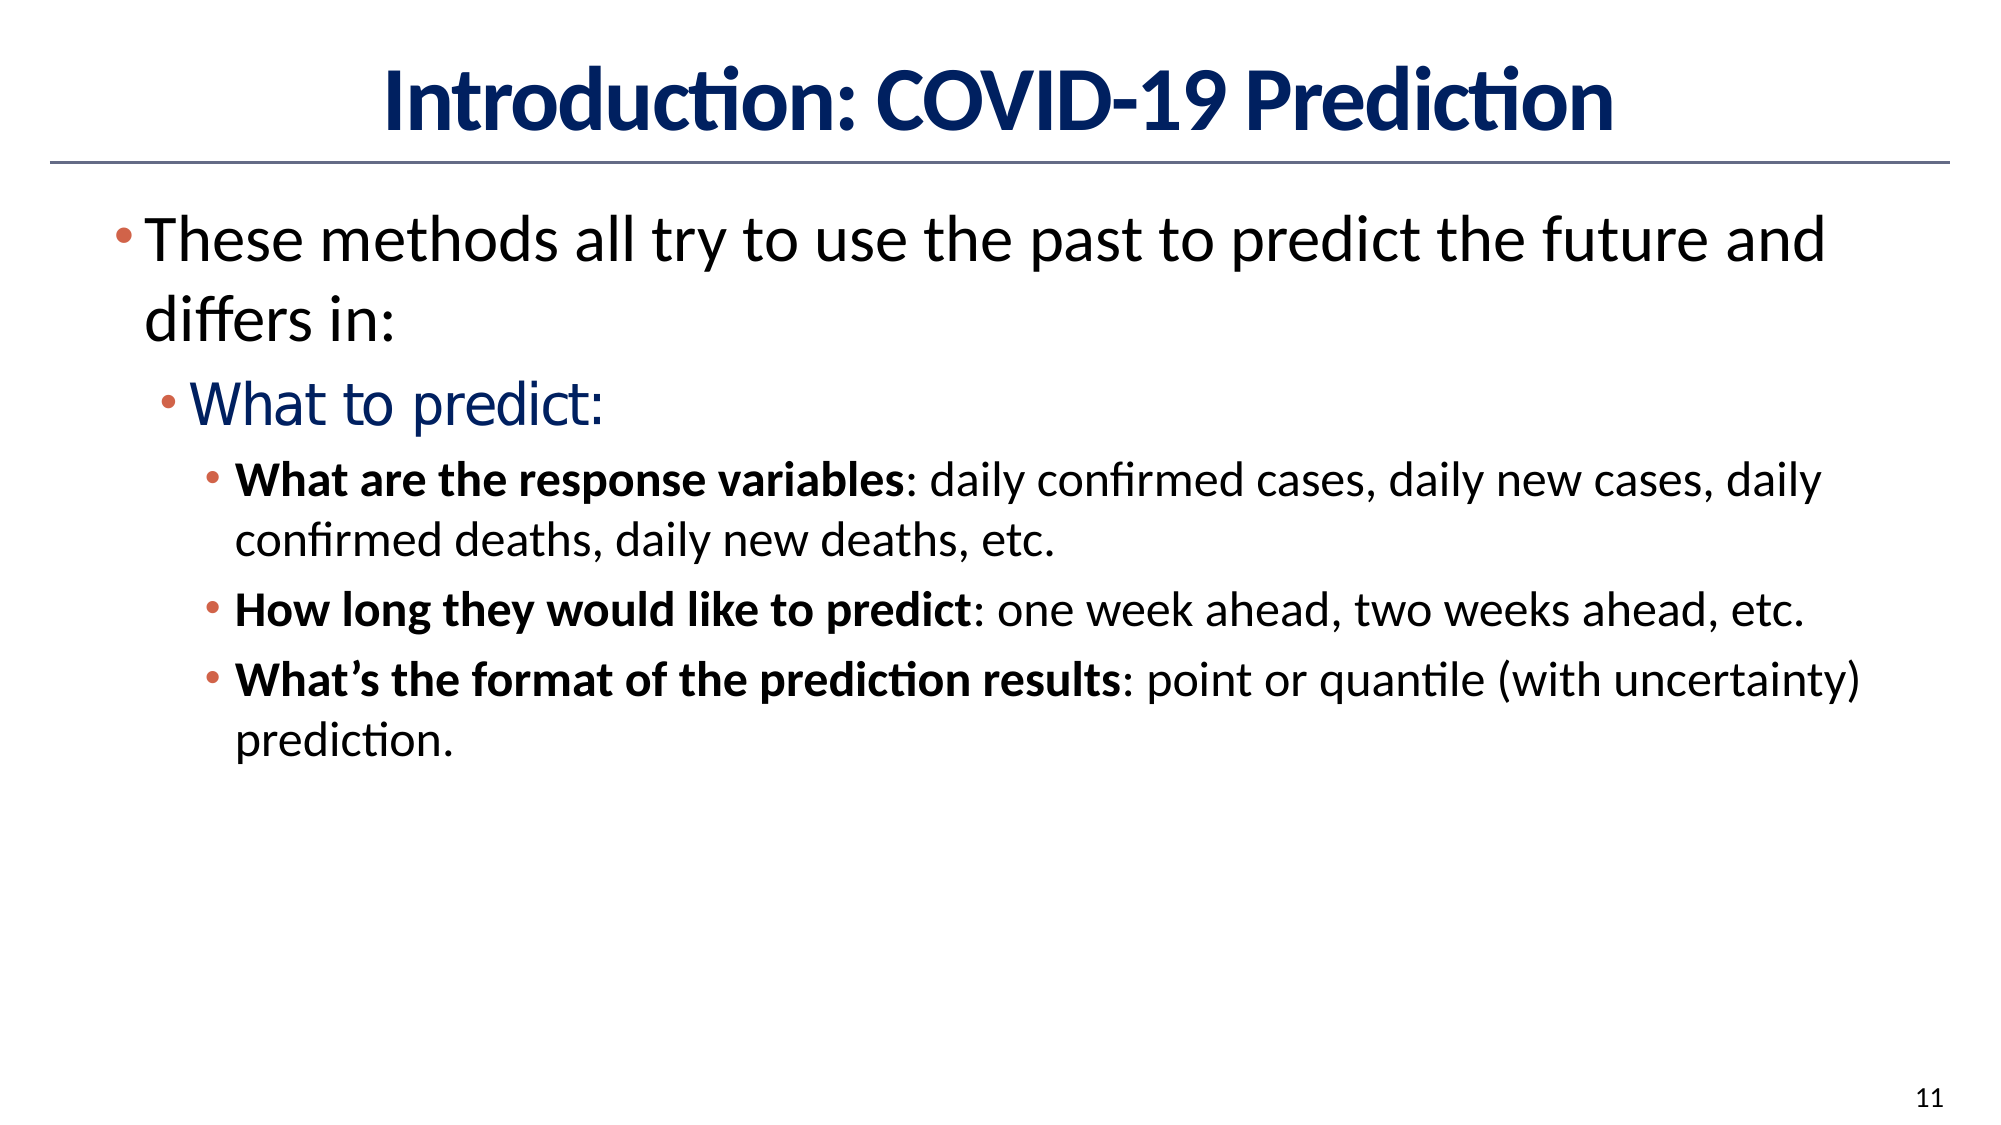

# Introduction: COVID-19 Prediction
These methods all try to use the past to predict the future and differs in:
What to predict:
What are the response variables: daily confirmed cases, daily new cases, daily confirmed deaths, daily new deaths, etc.
How long they would like to predict: one week ahead, two weeks ahead, etc.
What’s the format of the prediction results: point or quantile (with uncertainty) prediction.

11